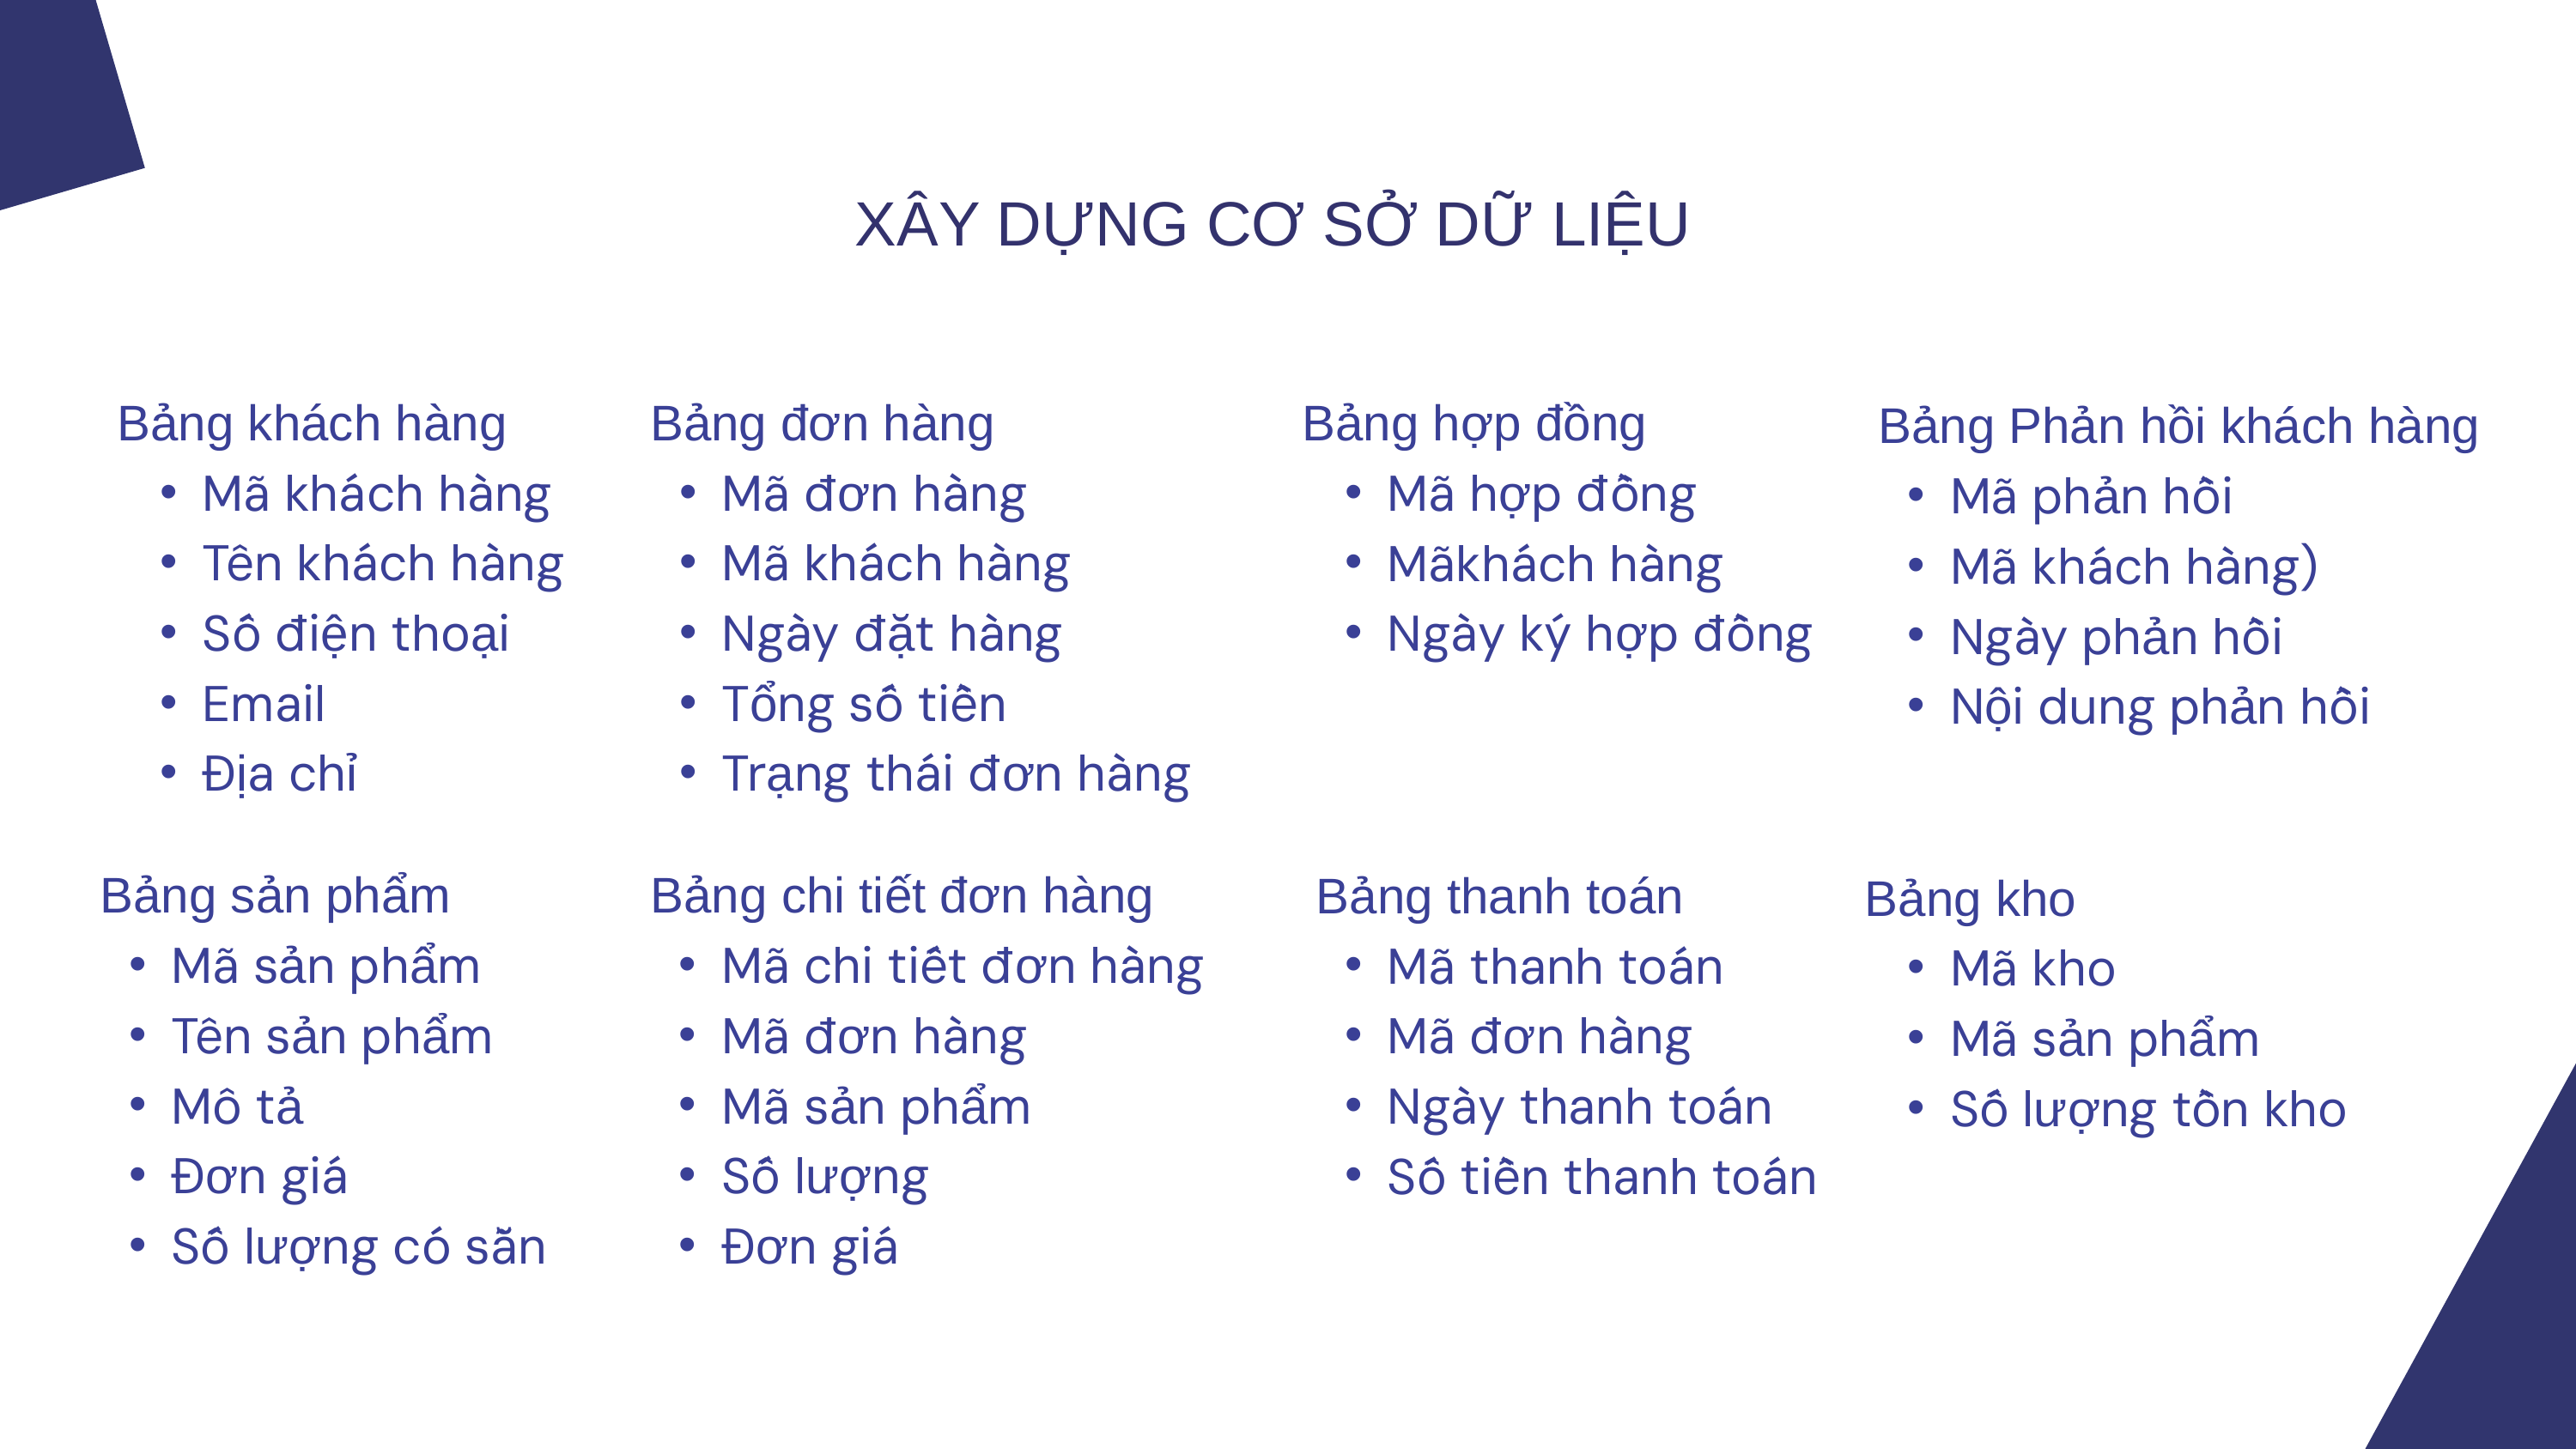

XÂY DỰNG CƠ SỞ DỮ LIỆU
Bảng khách hàng
Mã khách hàng
Tên khách hàng
Số điện thoại
Email
Địa chỉ
 Bảng đơn hàng
Mã đơn hàng
Mã khách hàng
Ngày đặt hàng
Tổng số tiền
Trạng thái đơn hàng
Bảng hợp đồng
Mã hợp đồng
Mãkhách hàng
Ngày ký hợp đồng
 Bảng Phản hồi khách hàng
Mã phản hồi
Mã khách hàng)
Ngày phản hồi
Nội dung phản hồi
 Bảng sản phẩm
Mã sản phẩm
Tên sản phẩm
Mô tả
Đơn giá
Số lượng có sẵn
 Bảng chi tiết đơn hàng
Mã chi tiết đơn hàng
Mã đơn hàng
Mã sản phẩm
Số lượng
Đơn giá
 Bảng thanh toán
Mã thanh toán
Mã đơn hàng
Ngày thanh toán
Số tiền thanh toán
Bảng kho
Mã kho
Mã sản phẩm
Số lượng tồn kho